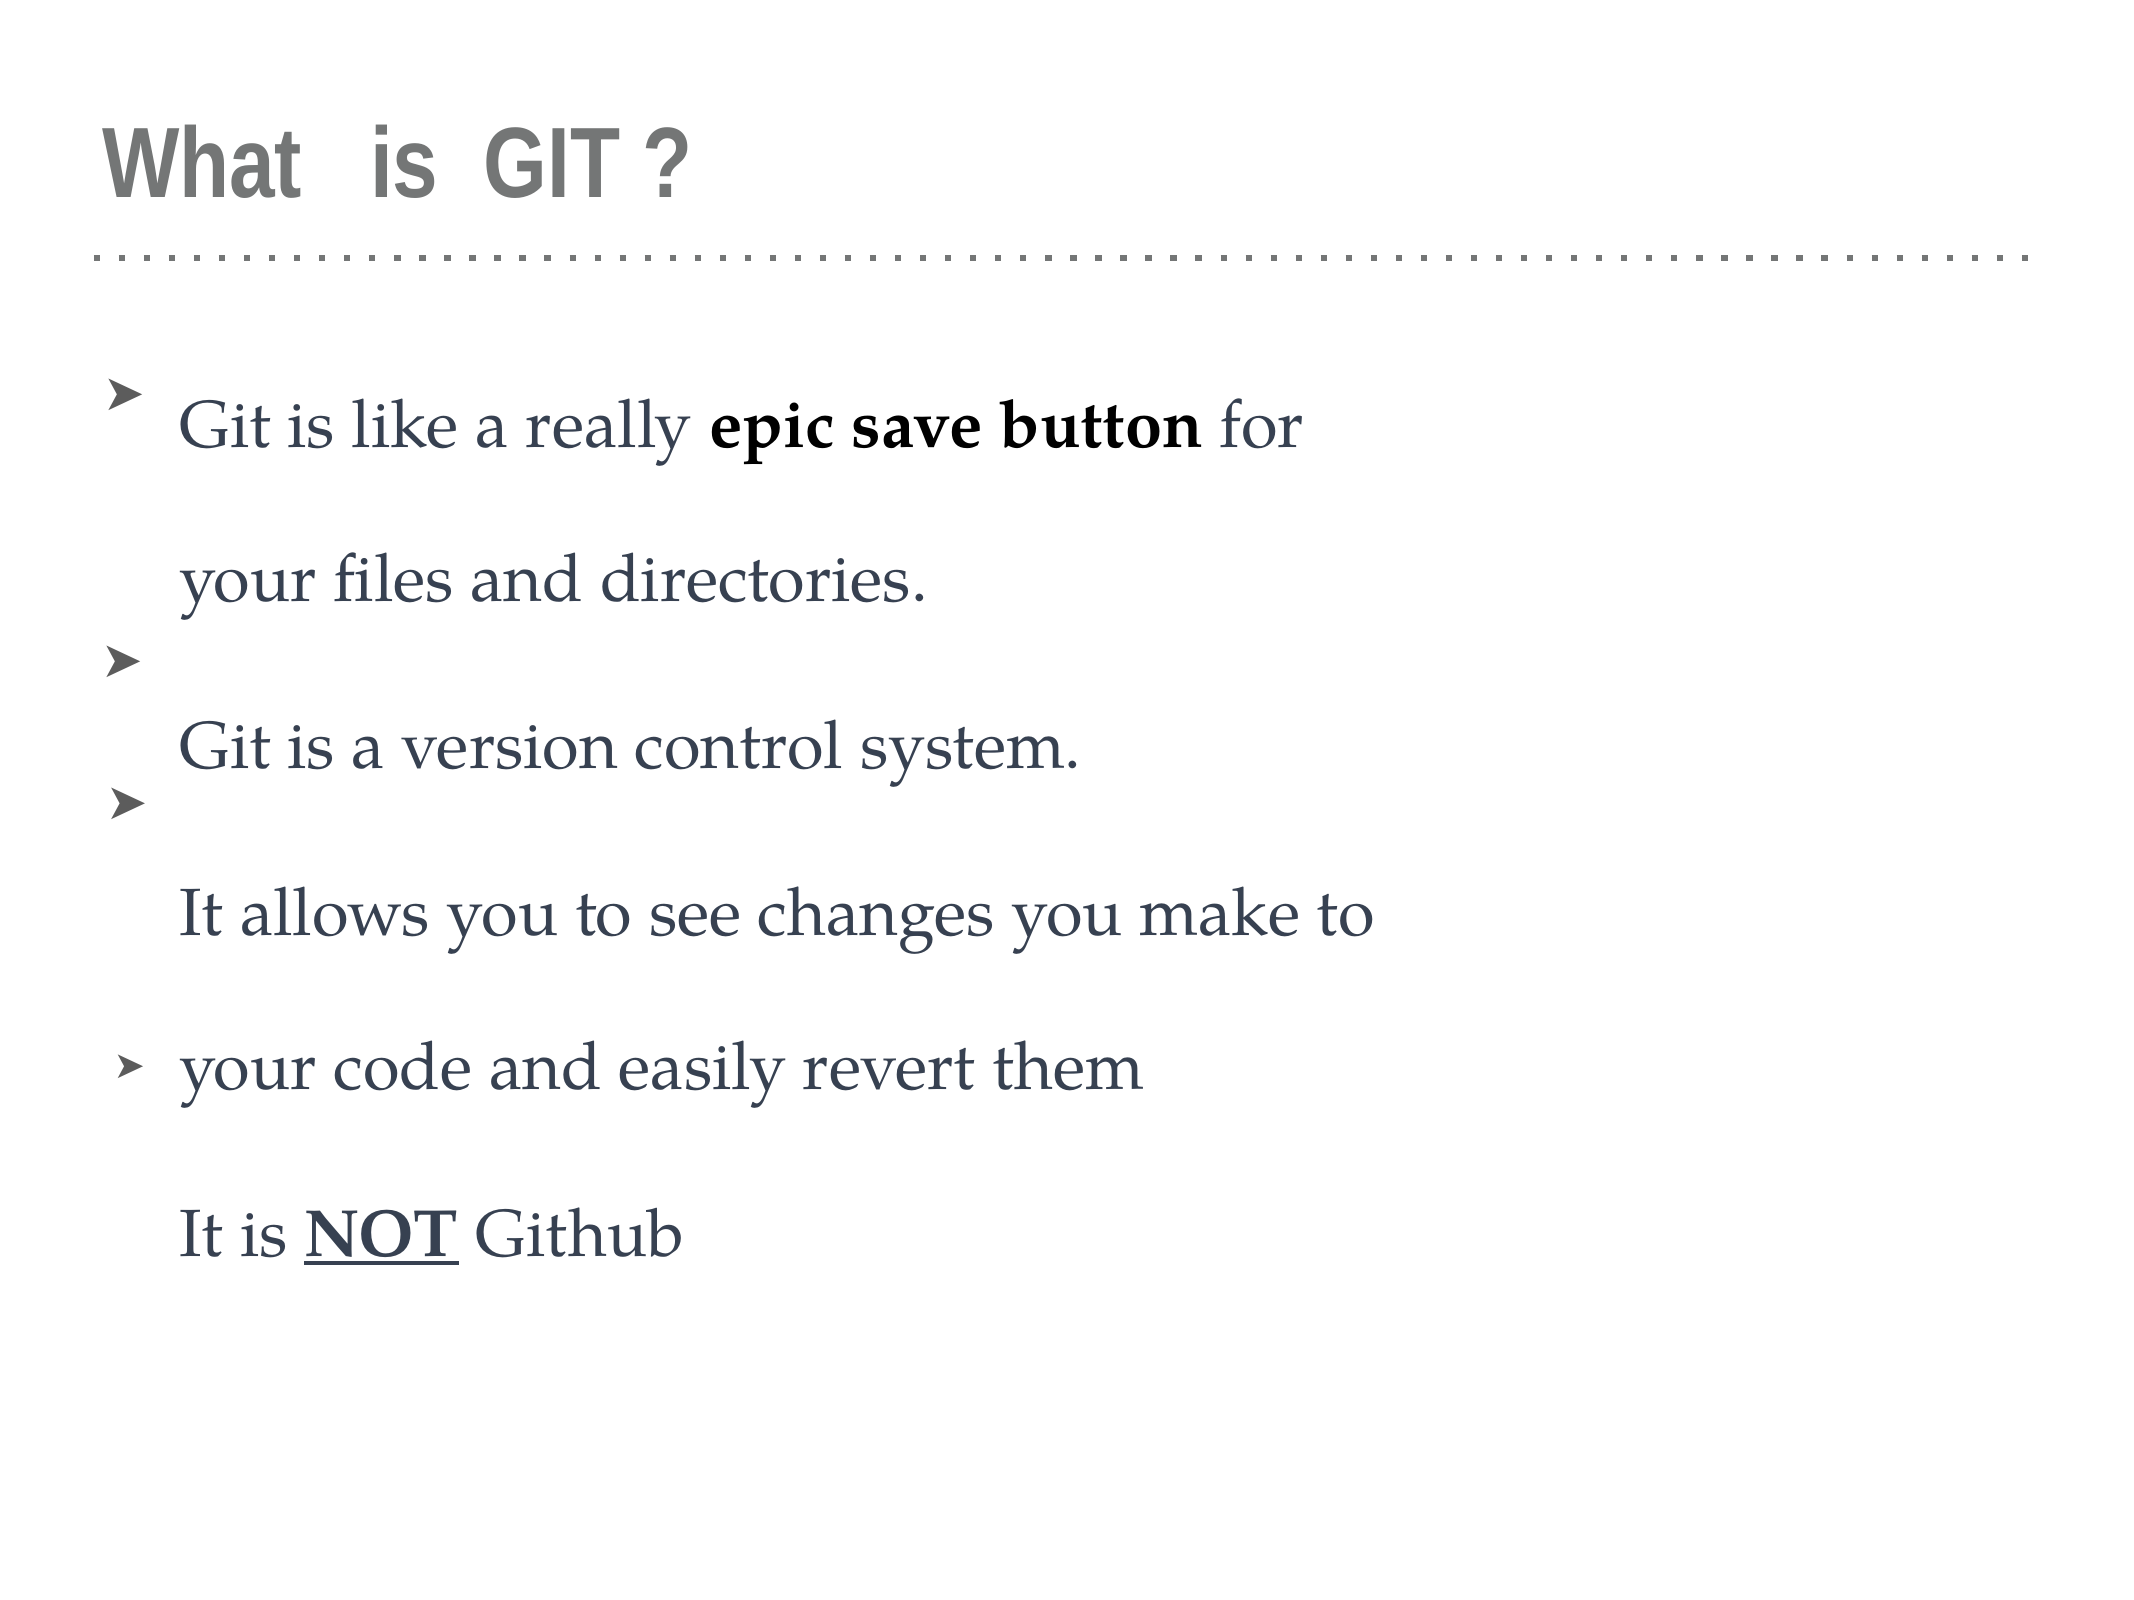

# What   is  GIT ?
Git is like a really epic save button for your files and directories.
Git is a version control system.
It allows you to see changes you make to your code and easily revert them
It is NOT Github
➤
➤
➤
➤